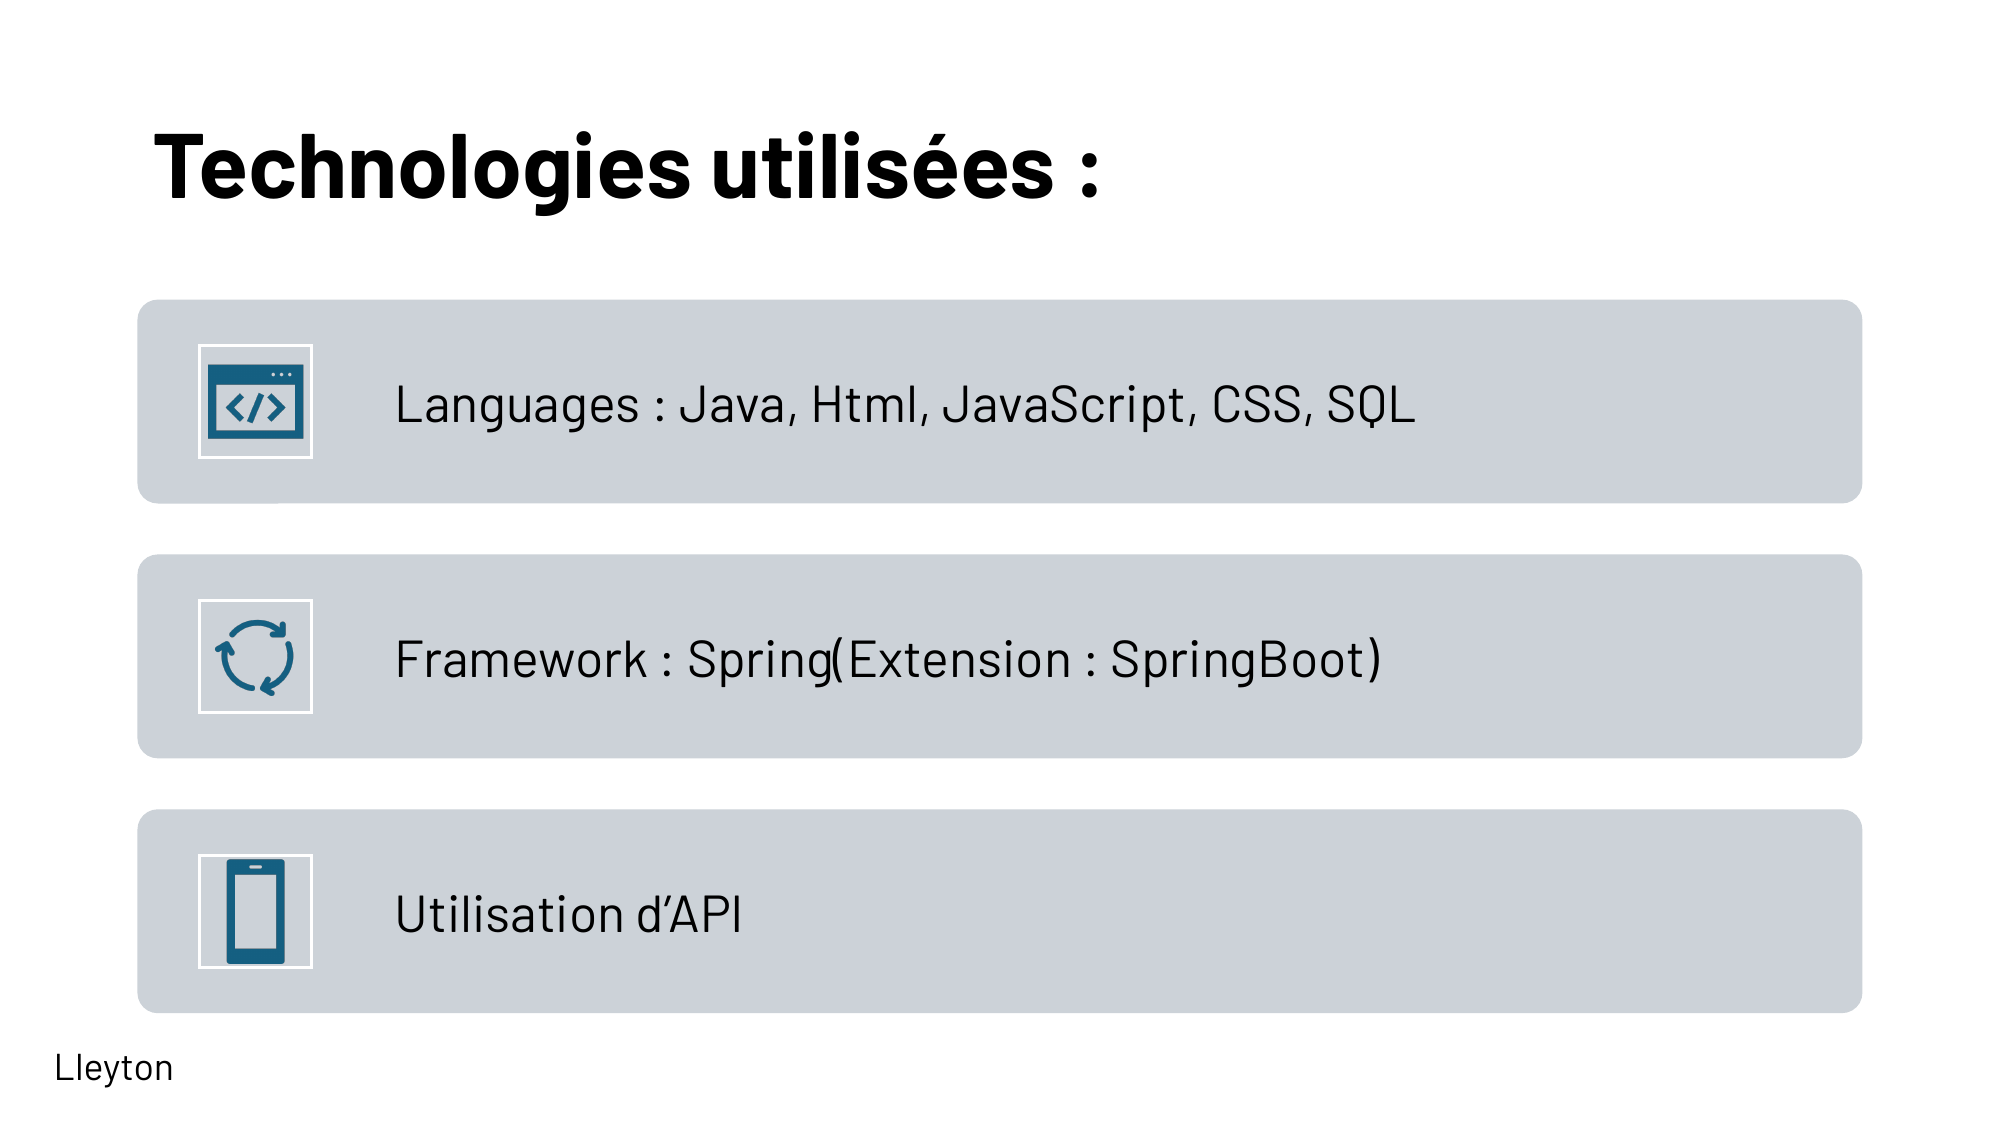

# Technologies utilisées :
Languages : Java, Html, JavaScript, CSS, SQL
Framework : Spring(Extension : SpringBoot)
Utilisation d’API
Lleyton